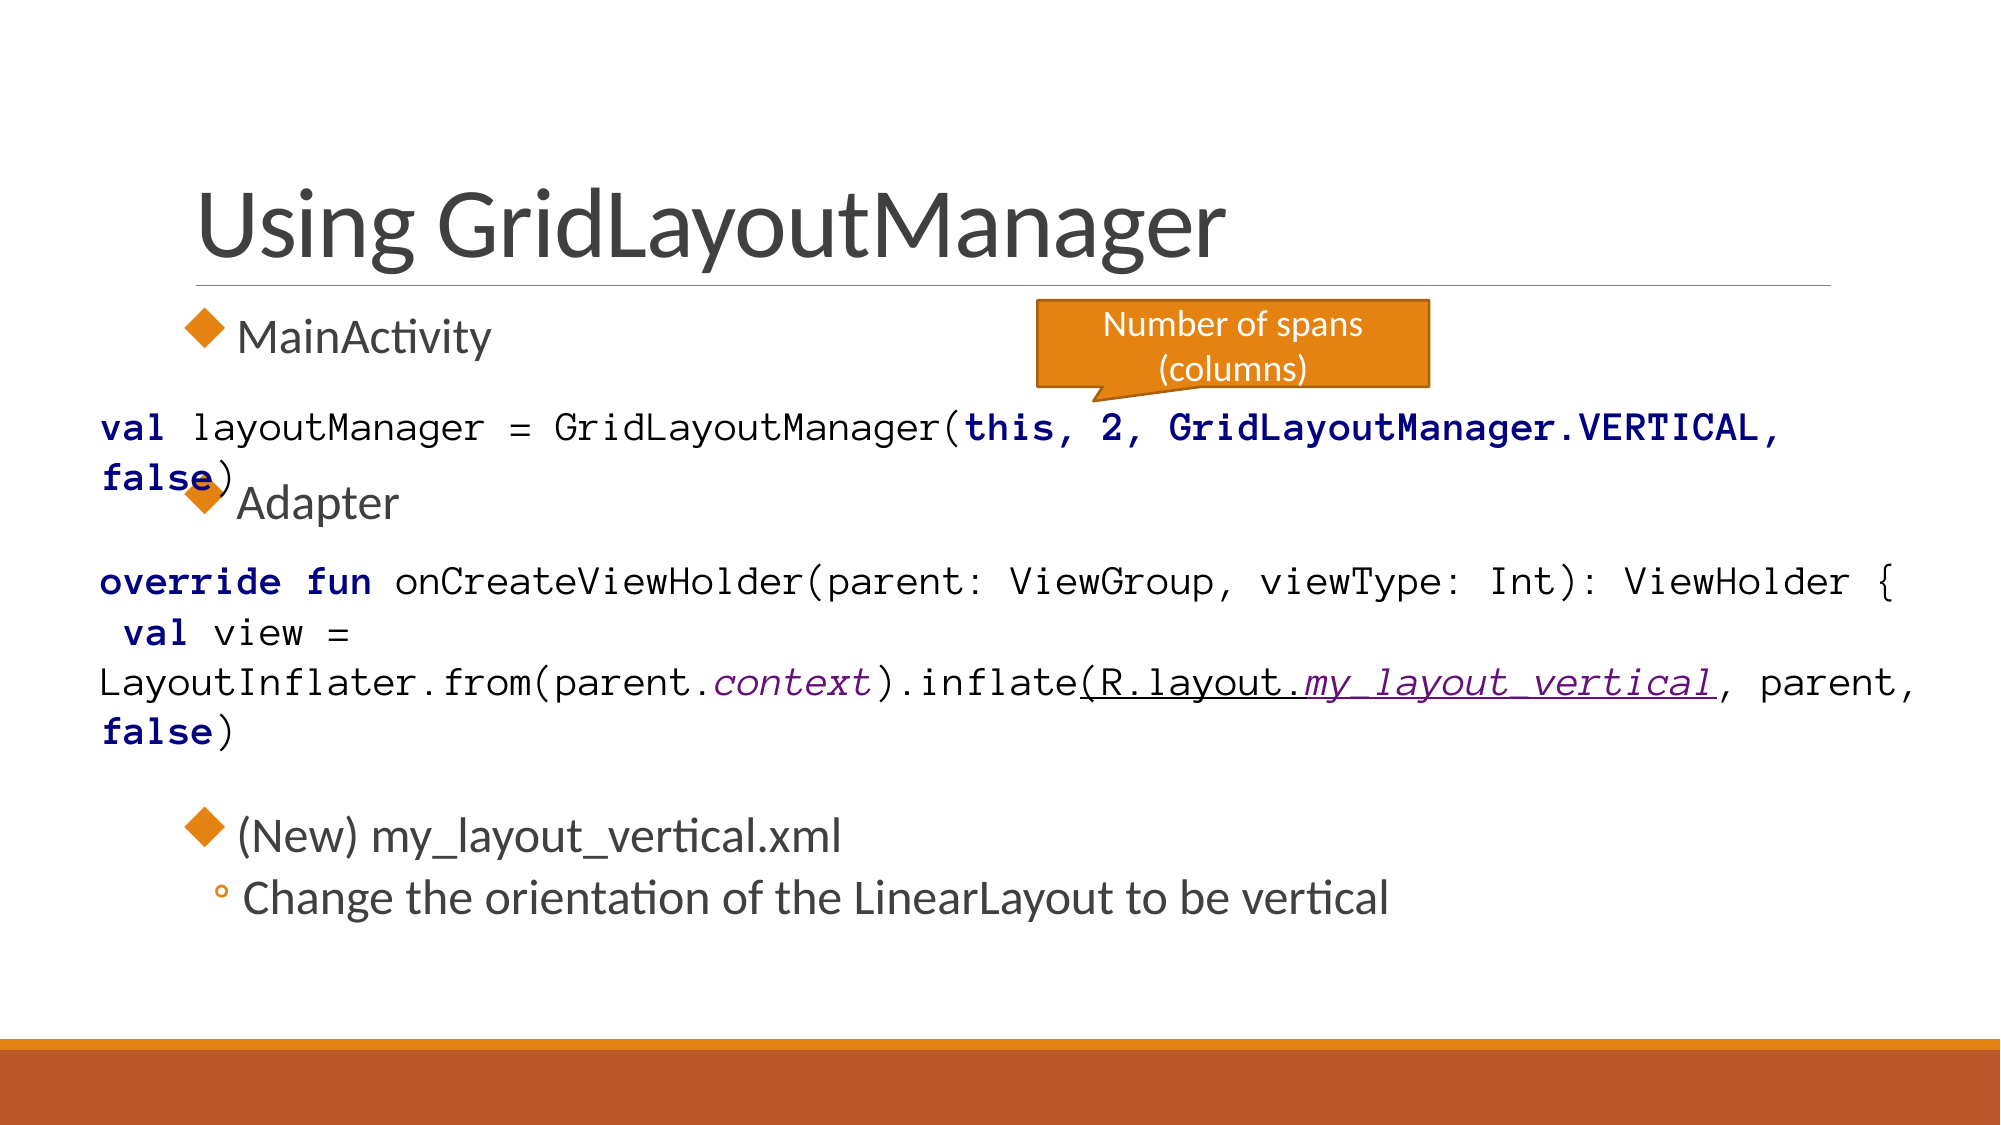

# Using GridLayoutManager
Number of spans (columns)
MainActivity

Adapter

(New) my_layout_vertical.xml
Change the orientation of the LinearLayout to be vertical

val layoutManager = GridLayoutManager(this, 2, GridLayoutManager.VERTICAL, false)
override fun onCreateViewHolder(parent: ViewGroup, viewType: Int): ViewHolder {
 val view =
LayoutInflater.from(parent.context).inflate(R.layout.my_layout_vertical, parent, false)